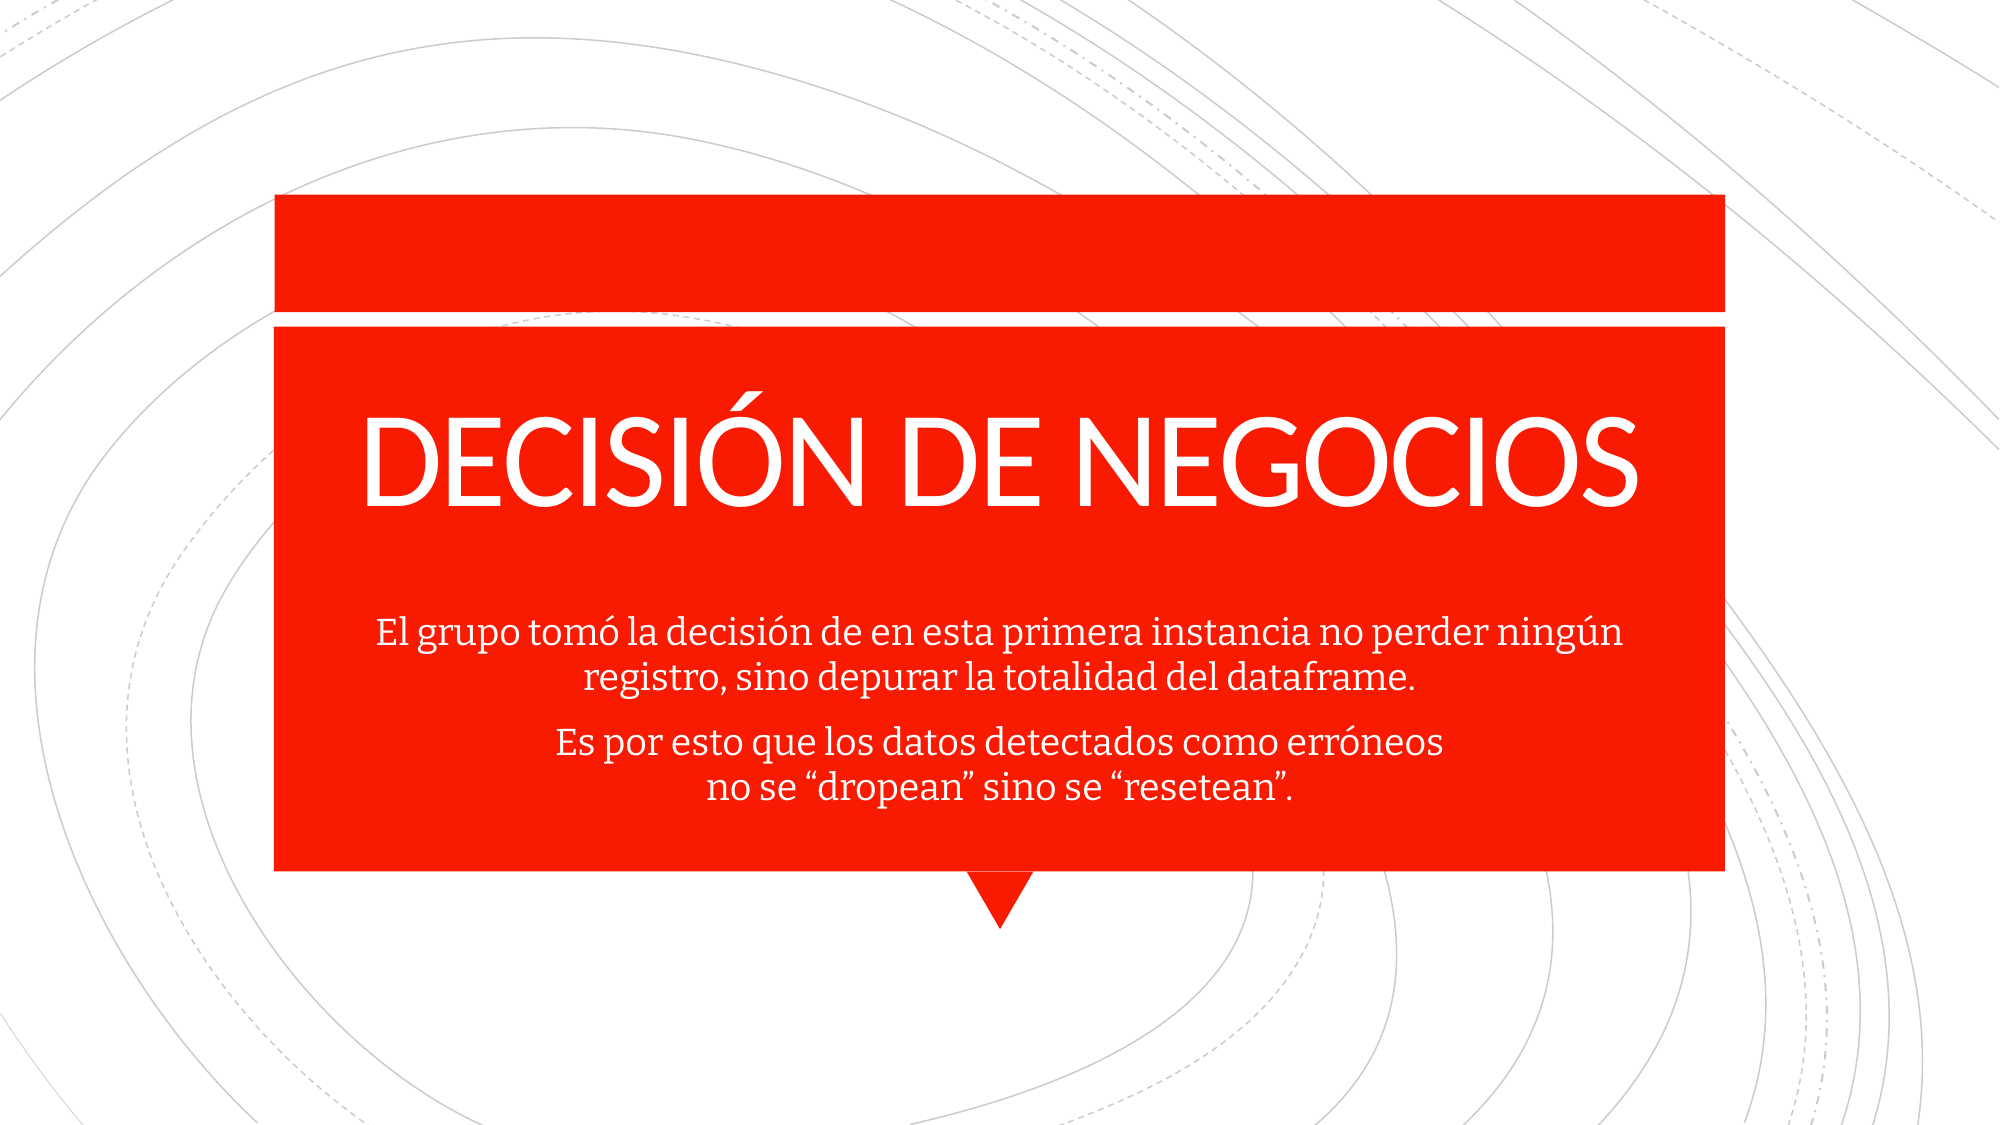

# DECISIÓN DE NEGOCIOS
El grupo tomó la decisión de en esta primera instancia no perder ningún registro, sino depurar la totalidad del dataframe.
Es por esto que los datos detectados como erróneos
no se “dropean” sino se “resetean”.